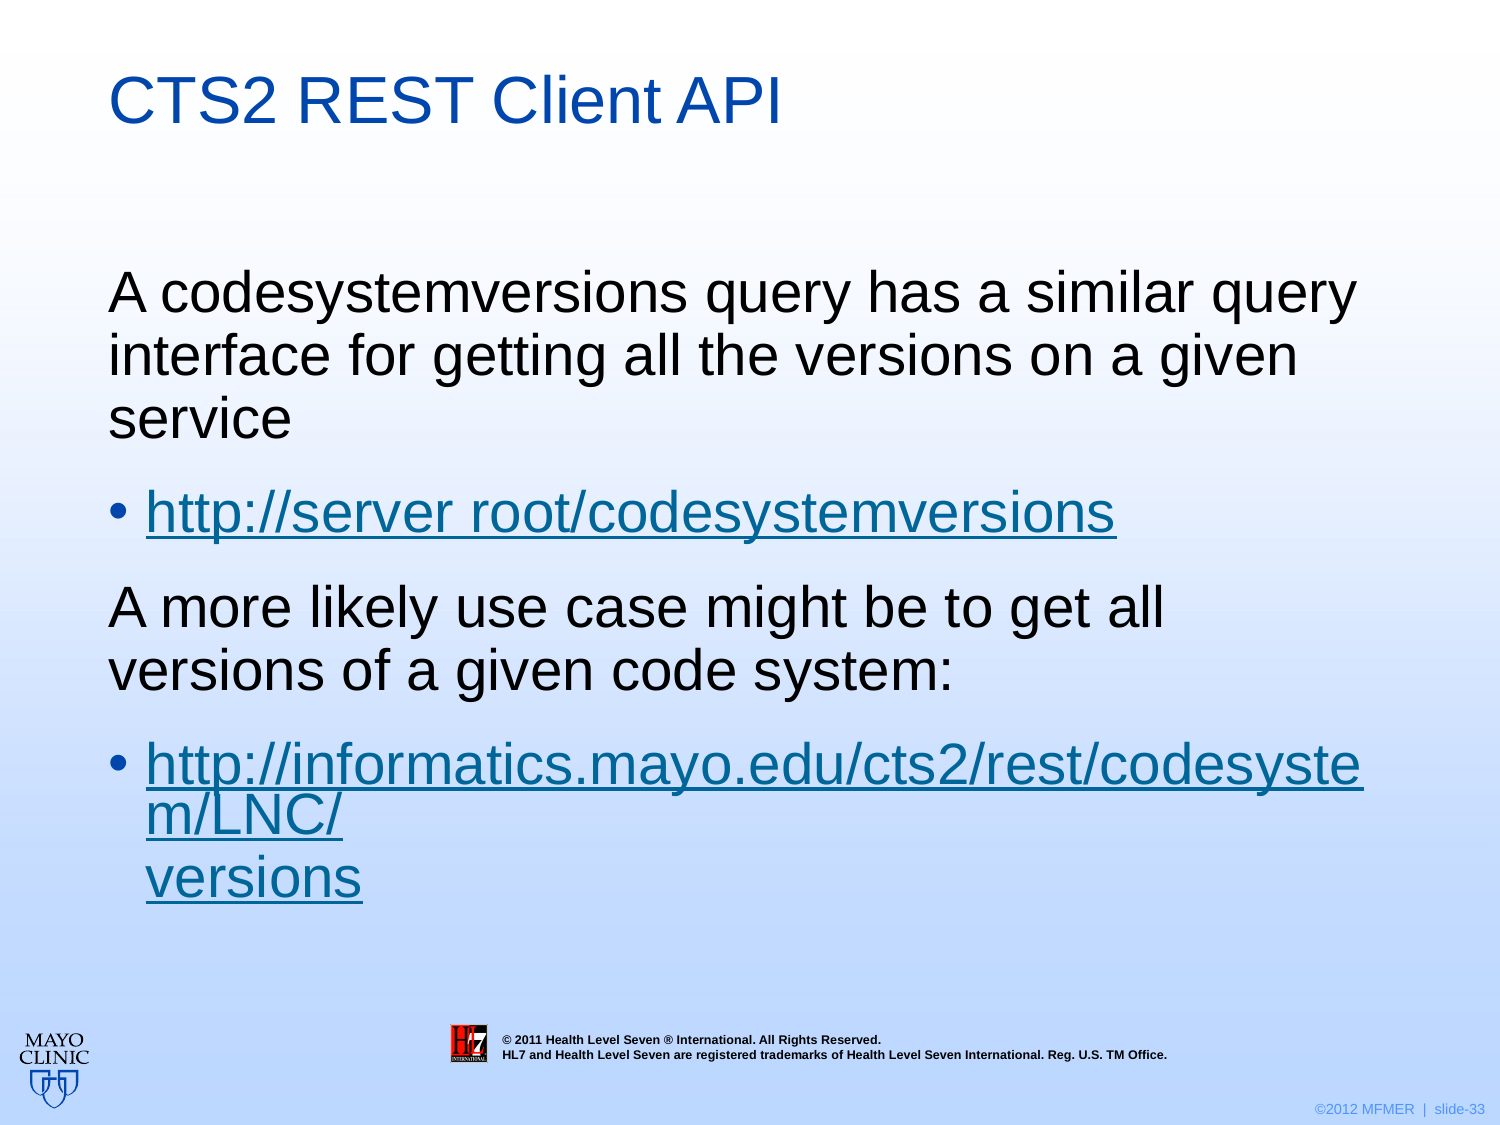

# CTS2 REST Client API
A codesystemversions query has a similar query interface for getting all the versions on a given service
http://server root/codesystemversions
A more likely use case might be to get all versions of a given code system:
http://informatics.mayo.edu/cts2/rest/codesystem/LNC/versions